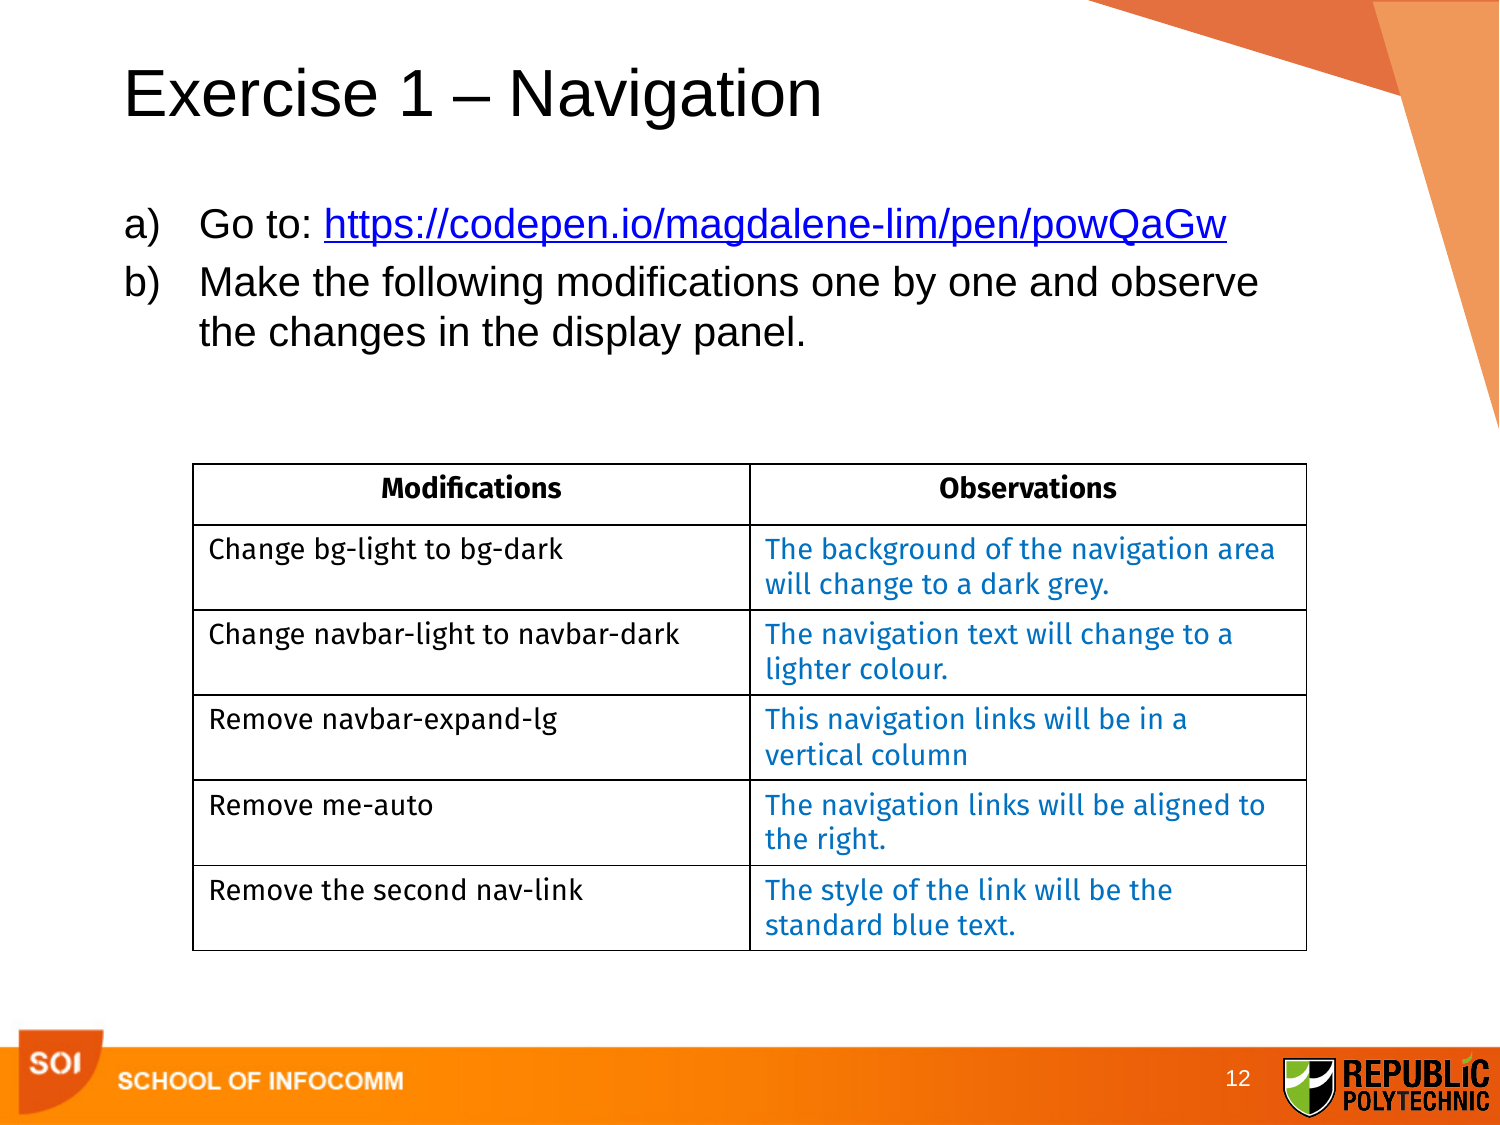

# Exercise 1 – Navigation
Go to: https://codepen.io/magdalene-lim/pen/powQaGw
Make the following modifications one by one and observe the changes in the display panel.
| Modifications | Observations |
| --- | --- |
| Change bg-light to bg-dark | The background of the navigation area will change to a dark grey. |
| Change navbar-light to navbar-dark | The navigation text will change to a lighter colour. |
| Remove navbar-expand-lg | This navigation links will be in a vertical column |
| Remove me-auto | The navigation links will be aligned to the right. |
| Remove the second nav-link | The style of the link will be the standard blue text. |
12